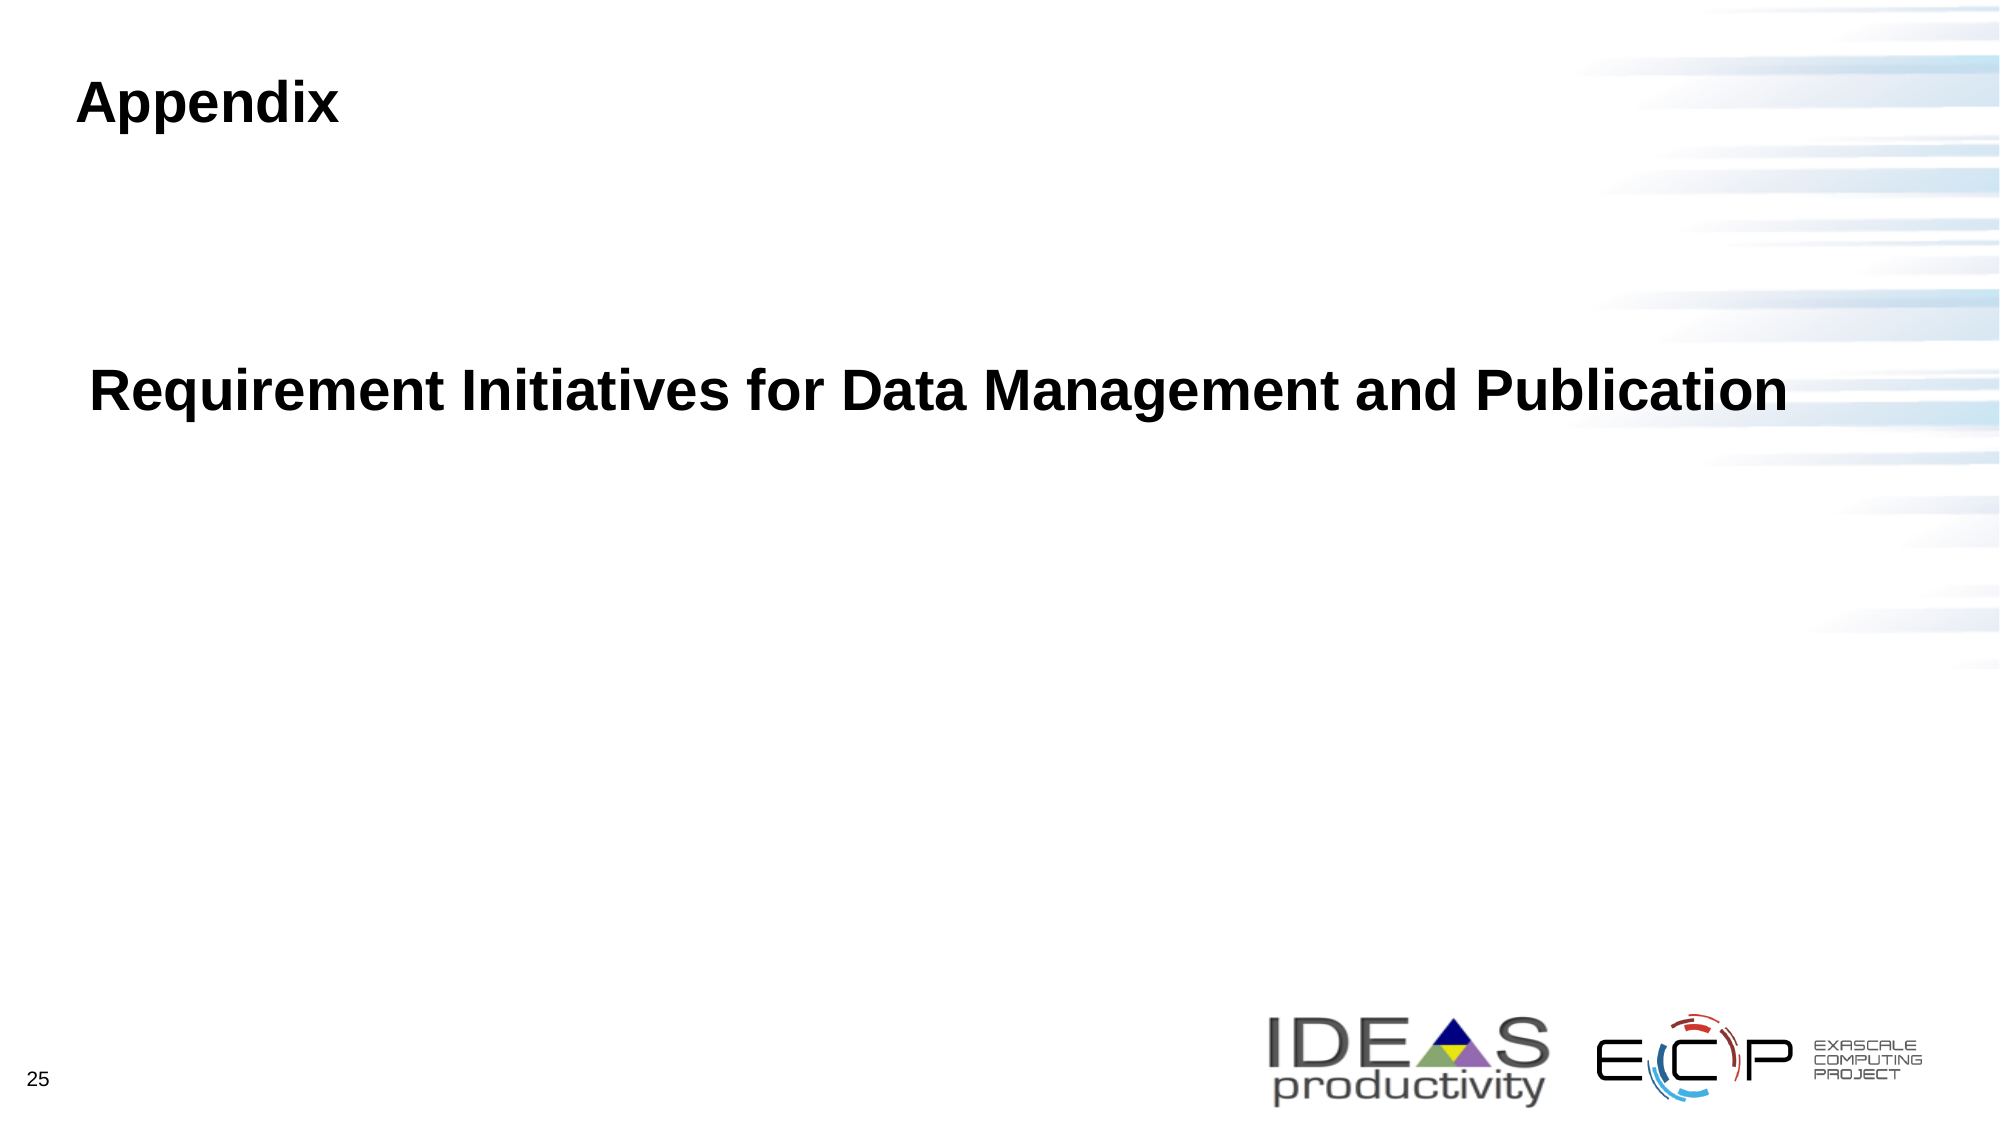

# Appendix
Requirement Initiatives for Data Management and Publication